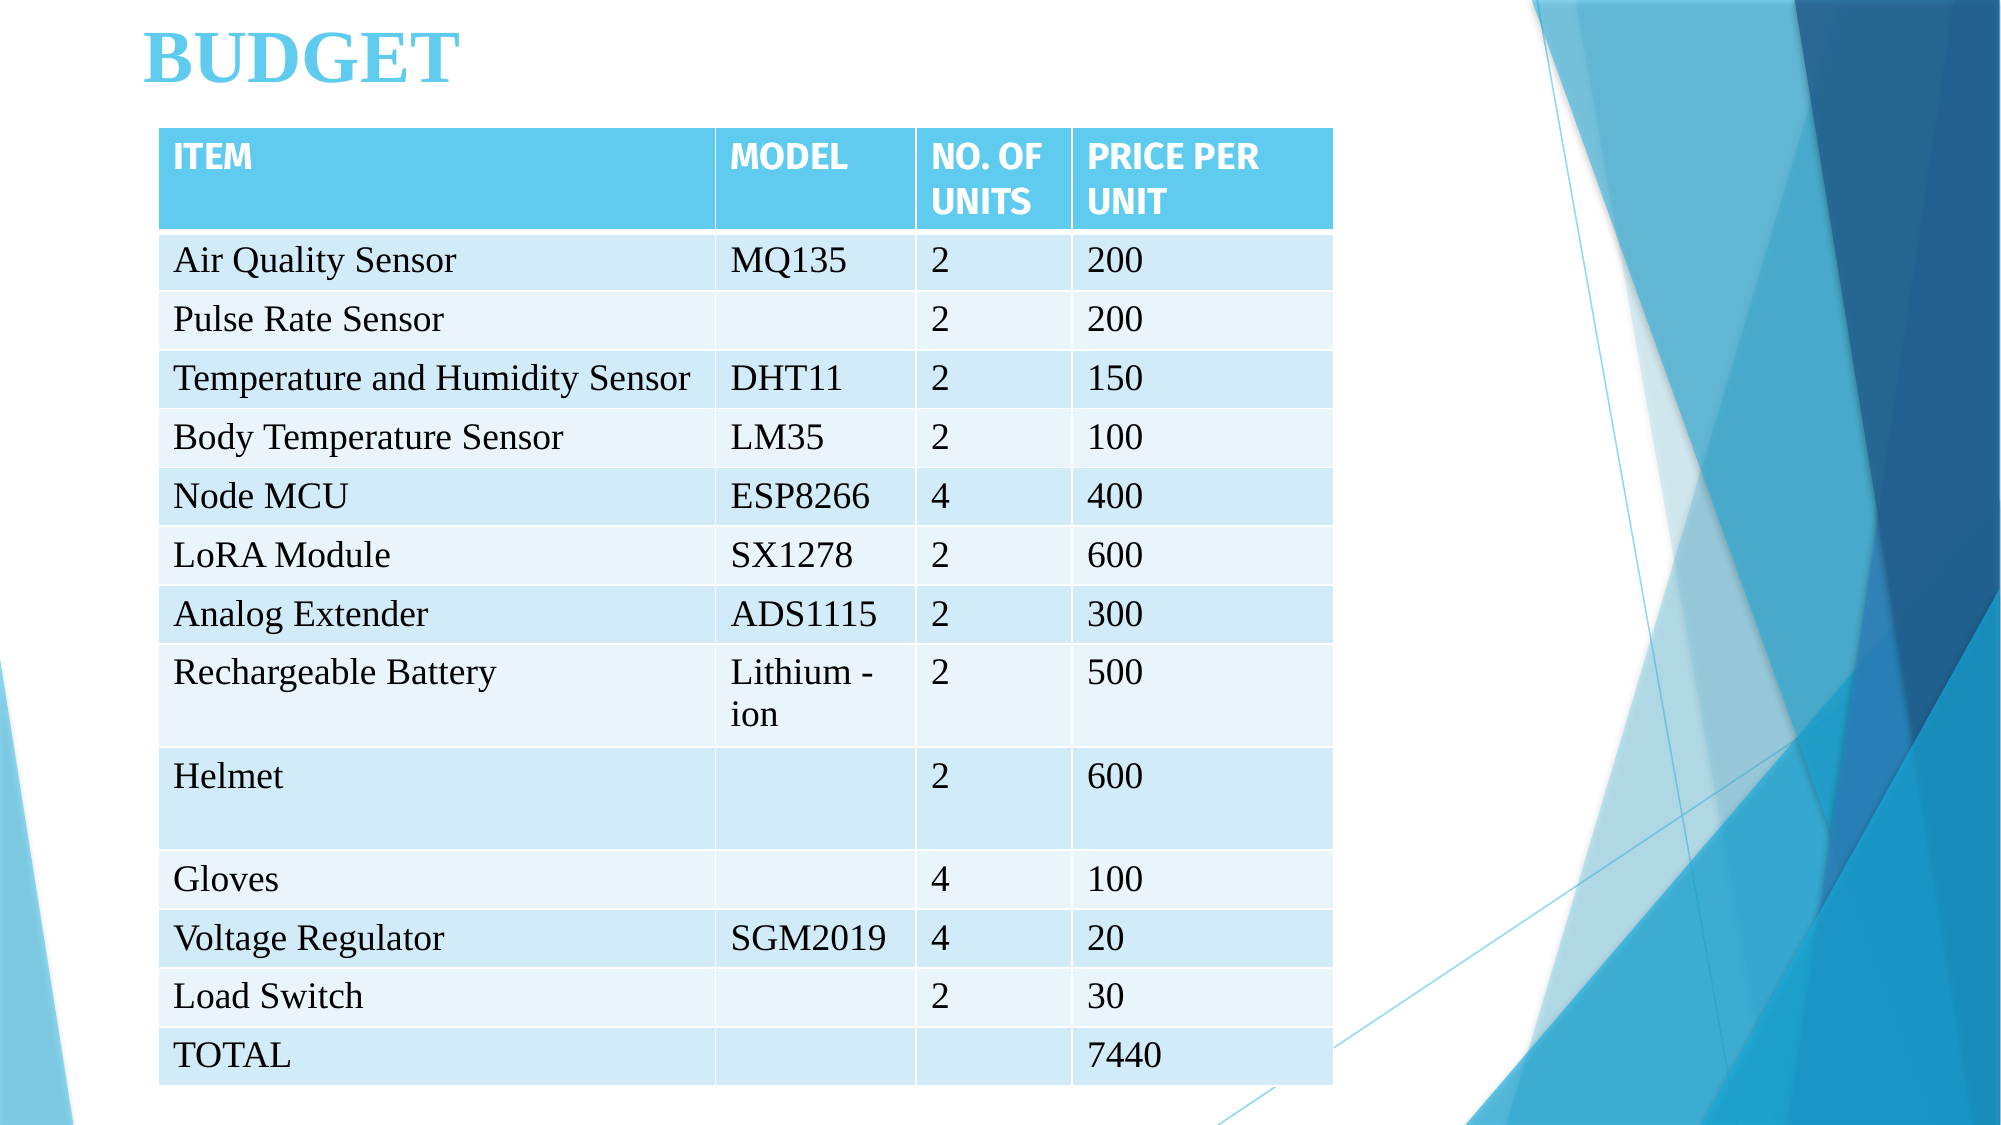

# BUDGET
| ITEM | MODEL | NO. OF UNITS | PRICE PER UNIT |
| --- | --- | --- | --- |
| Air Quality Sensor | MQ135 | 2 | 200 |
| Pulse Rate Sensor |  | 2 | 200 |
| Temperature and Humidity Sensor | DHT11 | 2 | 150 |
| Body Temperature Sensor | LM35 | 2 | 100 |
| Node MCU | ESP8266 | 4 | 400 |
| LoRA Module | SX1278 | 2 | 600 |
| Analog Extender | ADS1115 | 2 | 300 |
| Rechargeable Battery | Lithium - ion | 2 | 500 |
| Helmet |  | 2 | 600 |
| Gloves |  | 4 | 100 |
| Voltage Regulator | SGM2019 | 4 | 20 |
| Load Switch |  | 2 | 30 |
| TOTAL |  |  | 7440 |